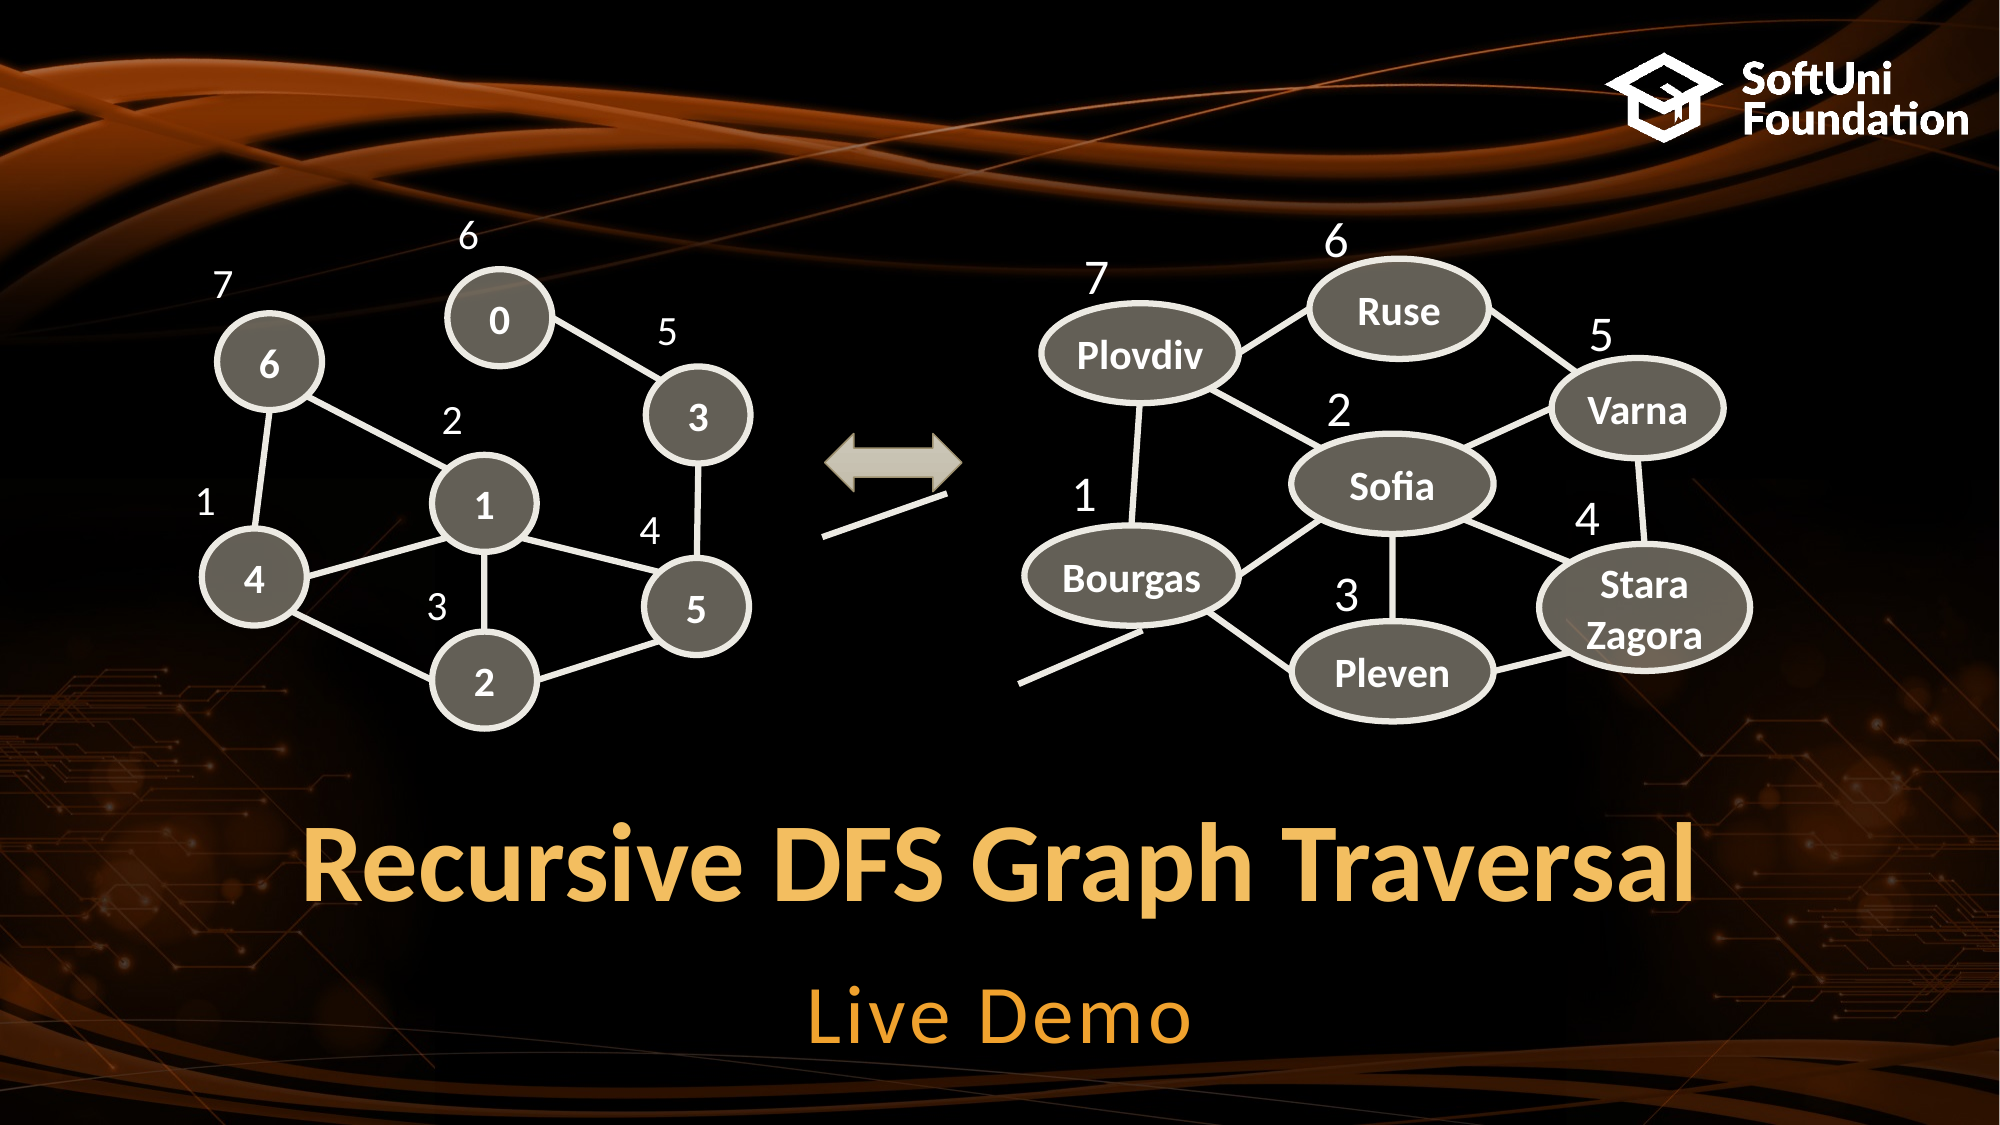

6
7
0
5
6

3
2
1

1

4

4

5
3

2
6
7
Ruse
5
Plovdiv

Varna
2

Sofia
1

4

Bourgas

Stara Zagora
3

Pleven

Recursive DFS Graph Traversal
Live Demo